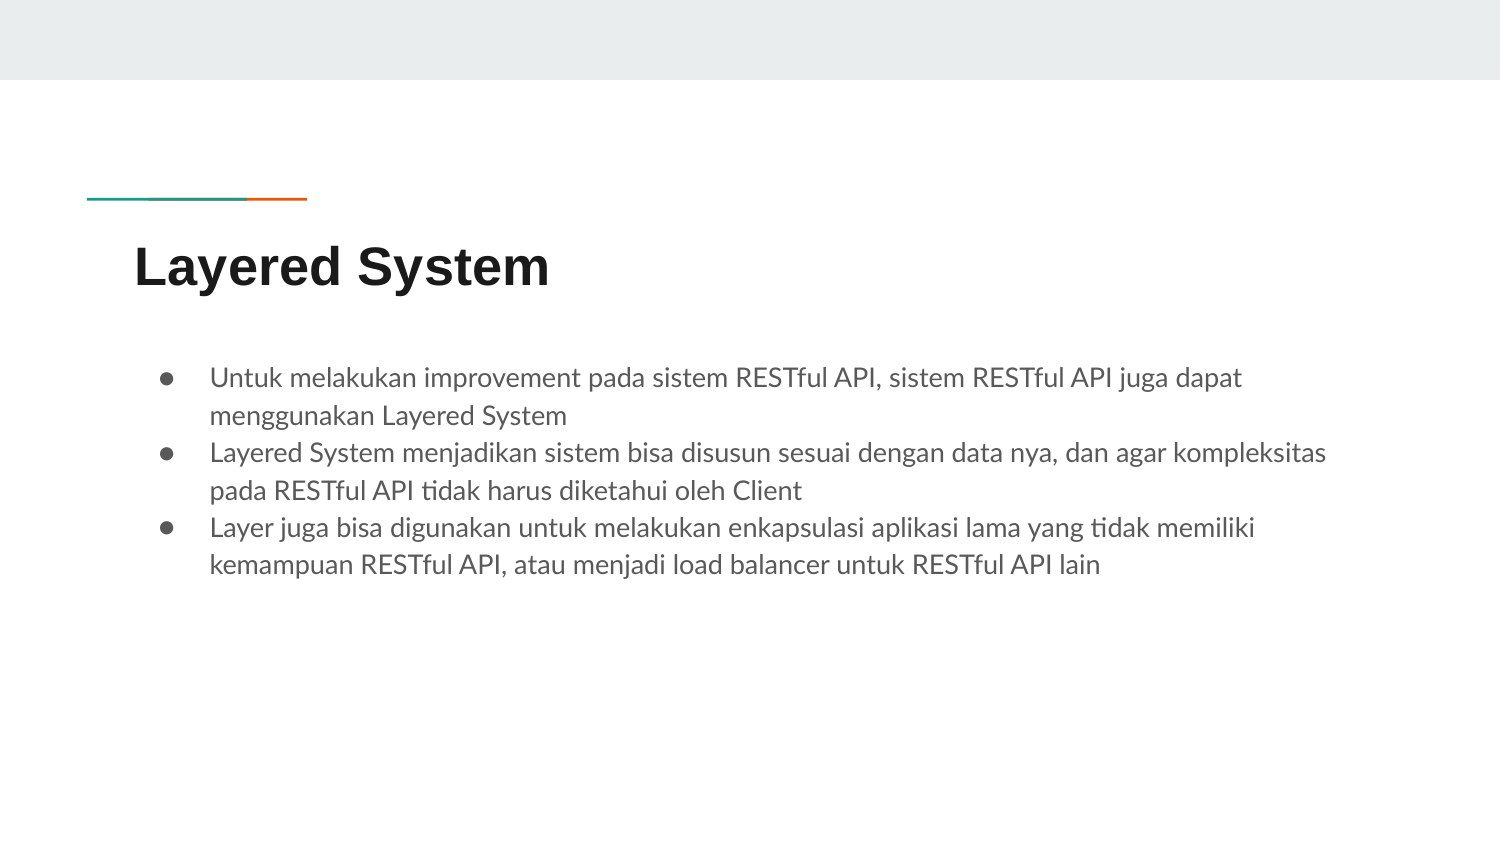

# Layered System
Untuk melakukan improvement pada sistem RESTful API, sistem RESTful API juga dapat menggunakan Layered System
Layered System menjadikan sistem bisa disusun sesuai dengan data nya, dan agar kompleksitas pada RESTful API tidak harus diketahui oleh Client
Layer juga bisa digunakan untuk melakukan enkapsulasi aplikasi lama yang tidak memiliki kemampuan RESTful API, atau menjadi load balancer untuk RESTful API lain